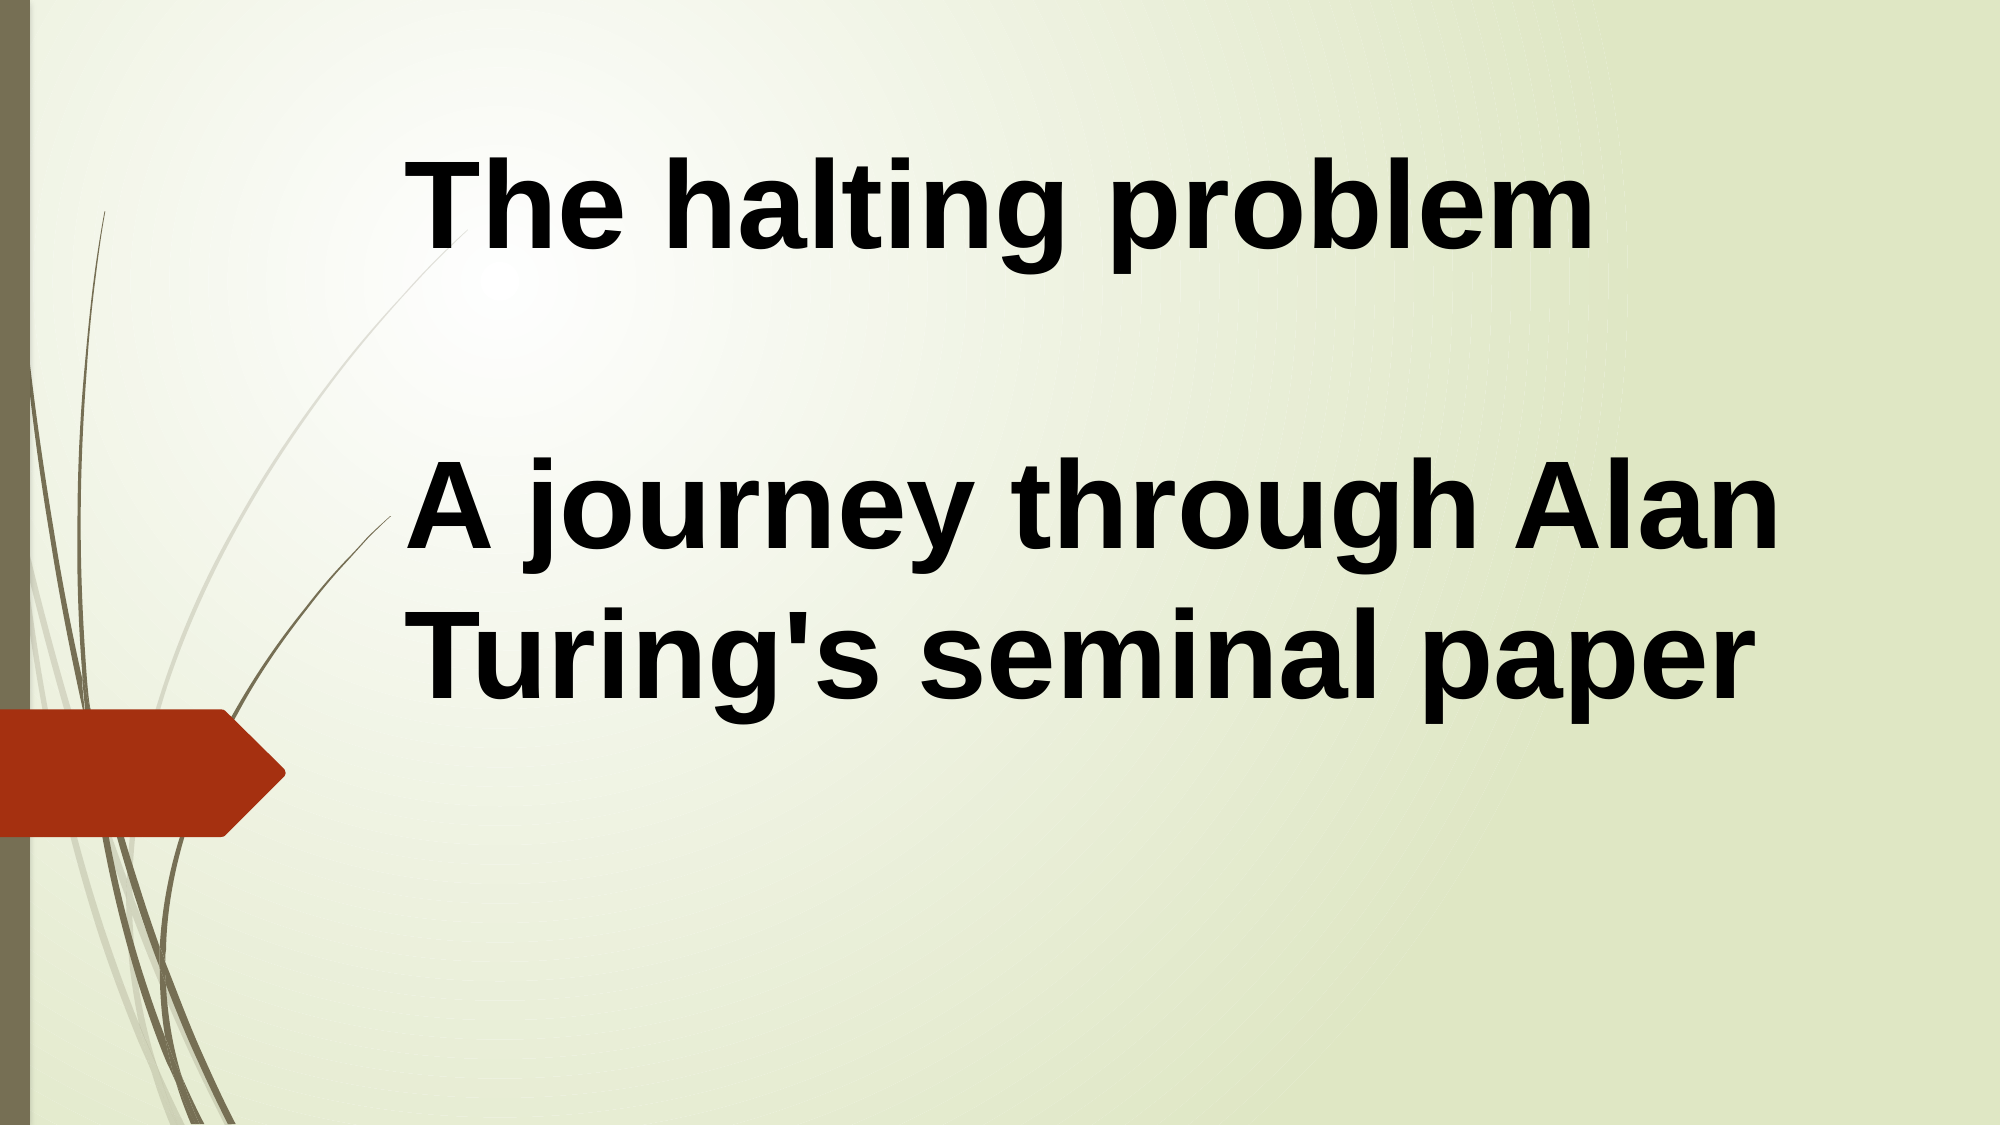

# The halting problem A journey through Alan Turing's seminal paper